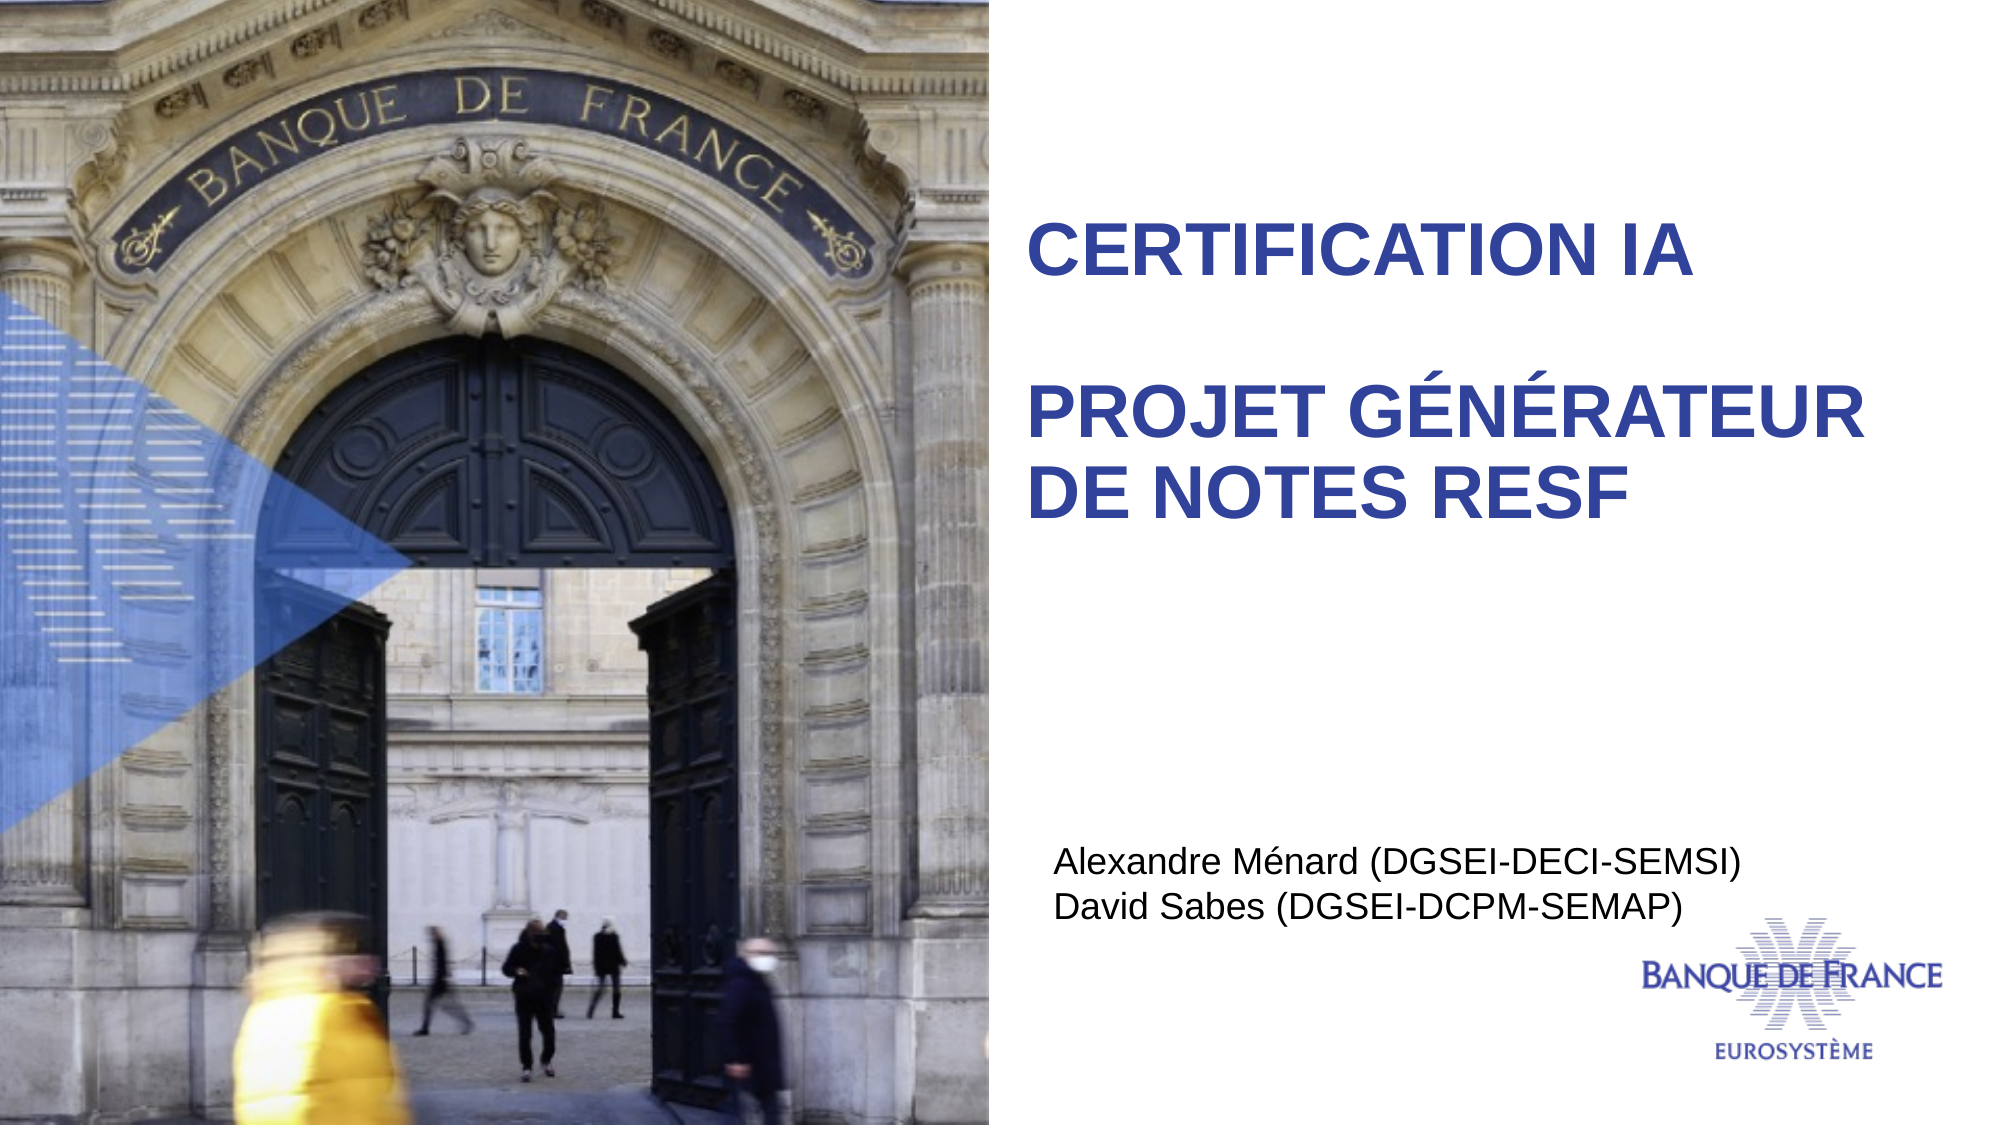

# CERTIFICATION IA PROJET Générateur de notes RESF

Alexandre Ménard (DGSEI-DECI-SEMSI)
David Sabes (DGSEI-DCPM-SEMAP)